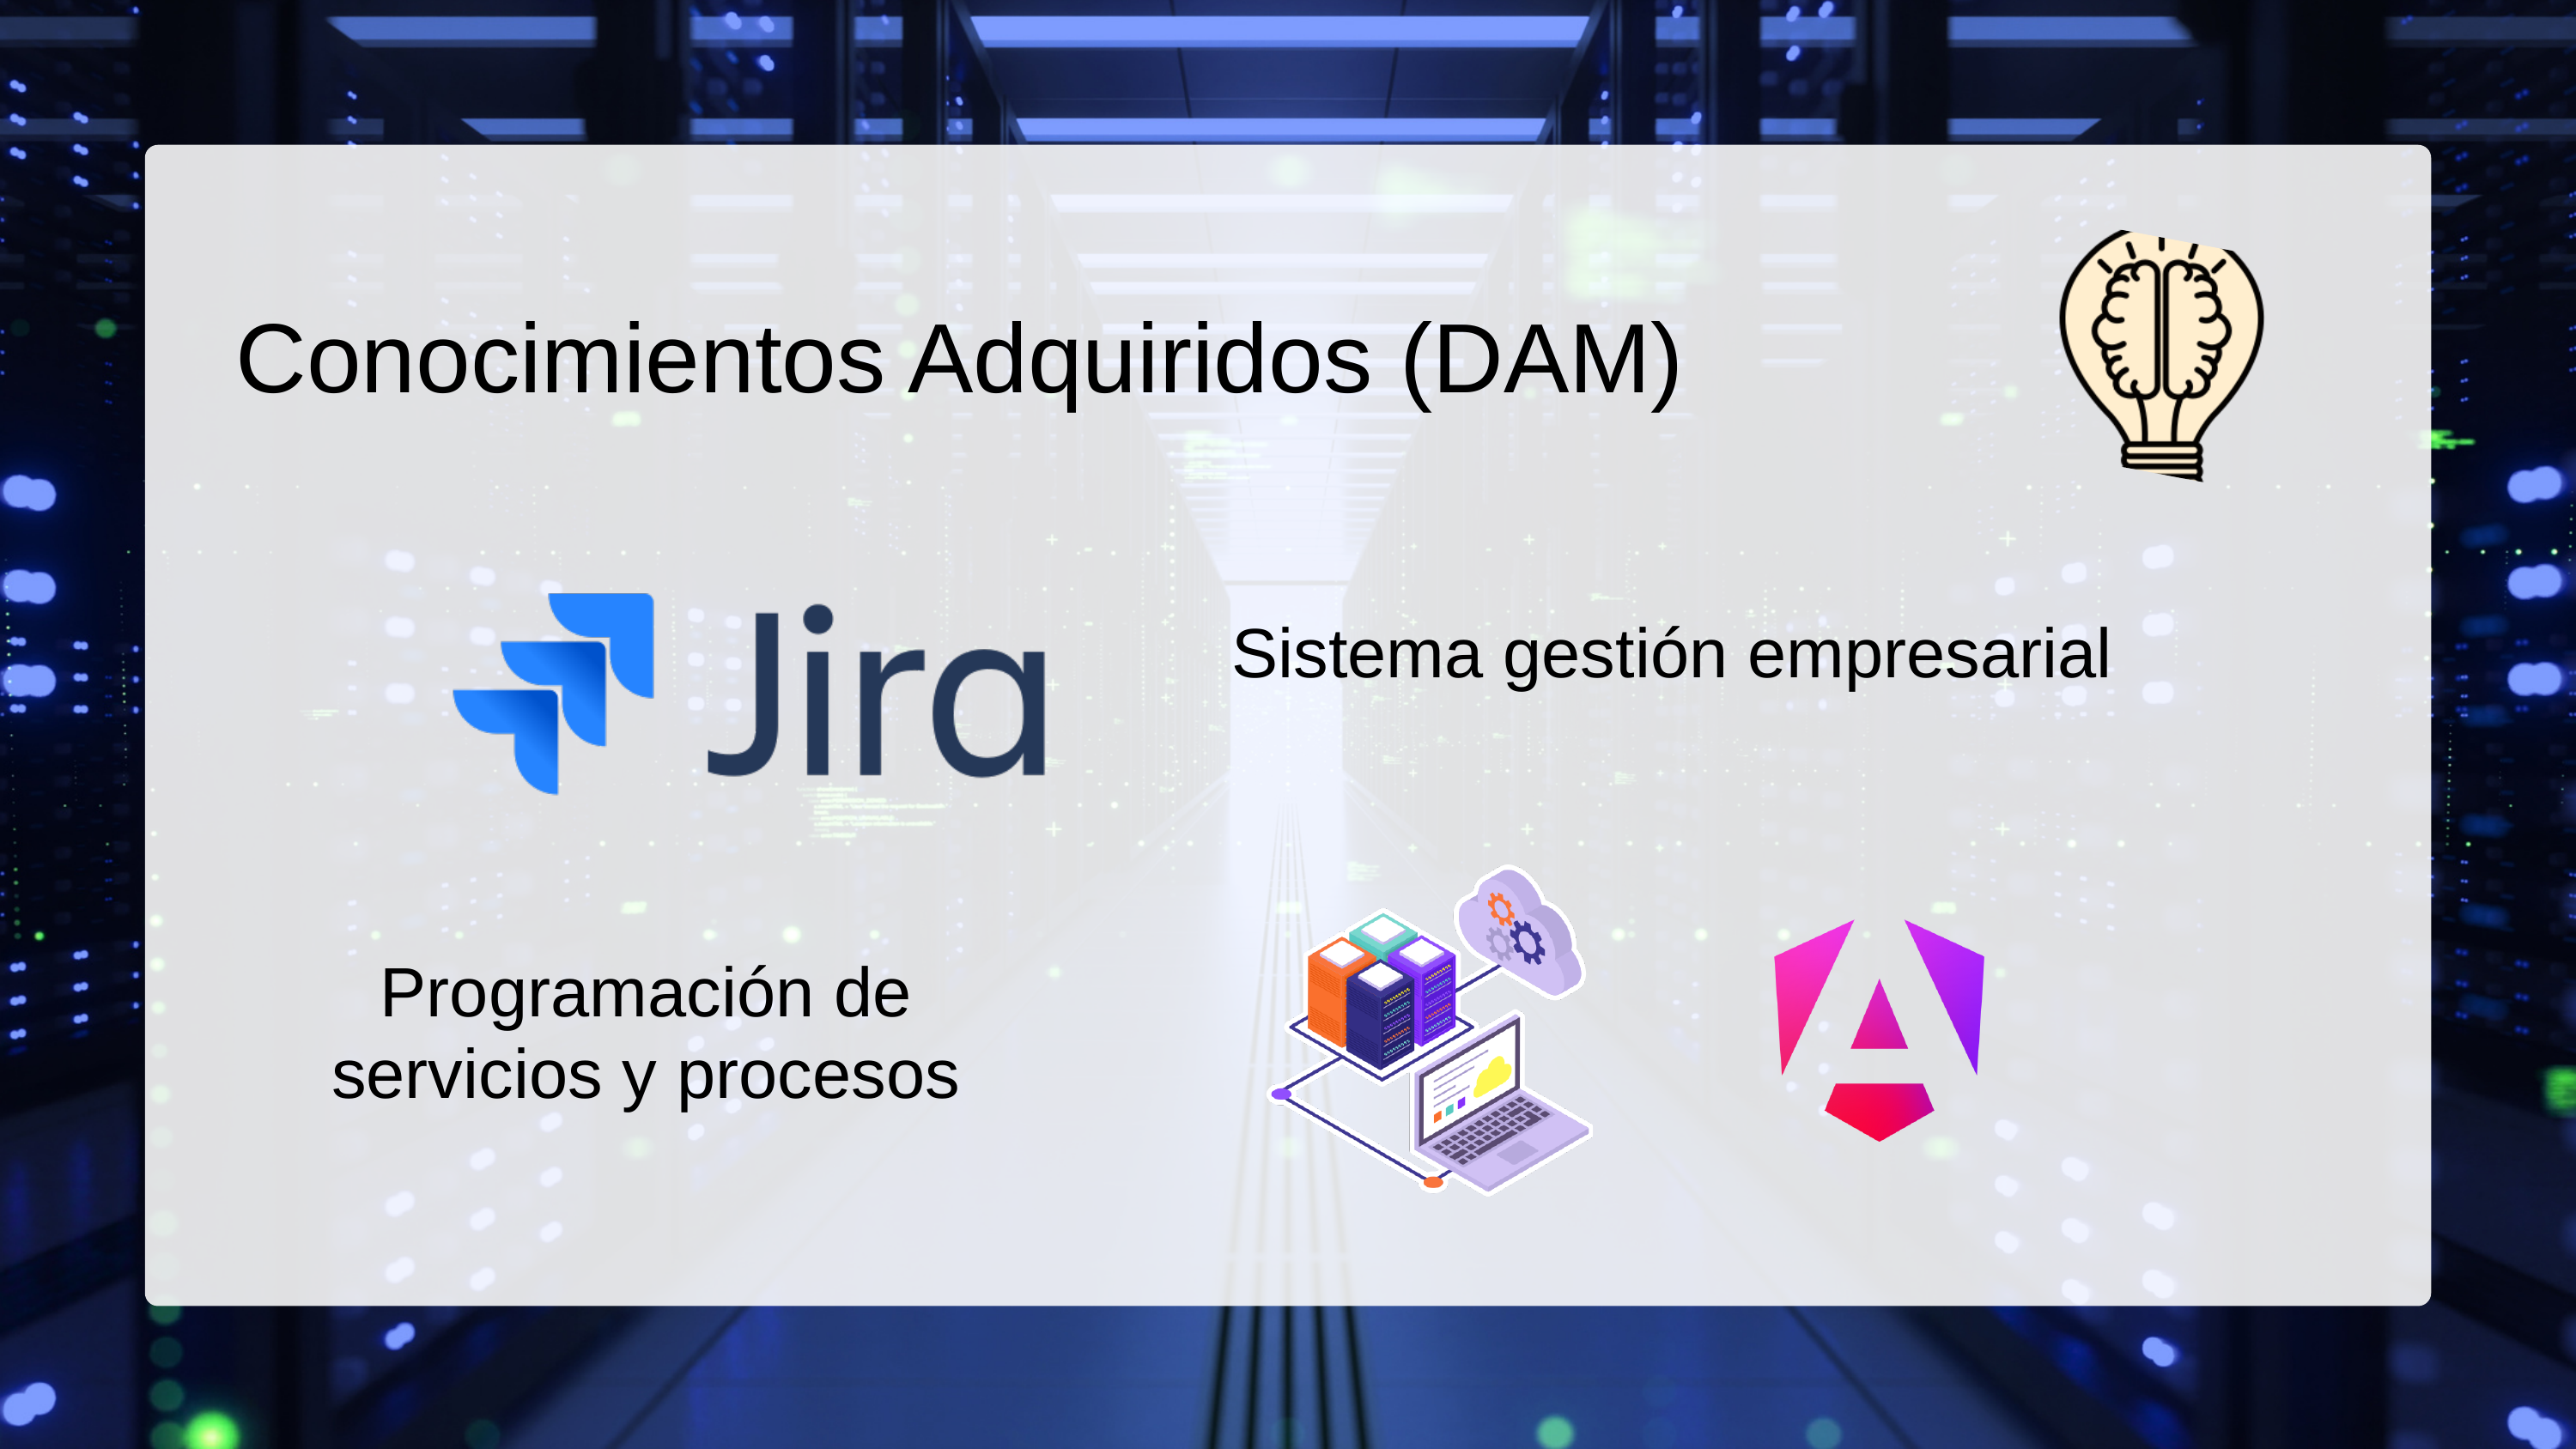

Conocimientos Adquiridos (DAM)

Sistema gestión empresarial

Programación de servicios y procesos